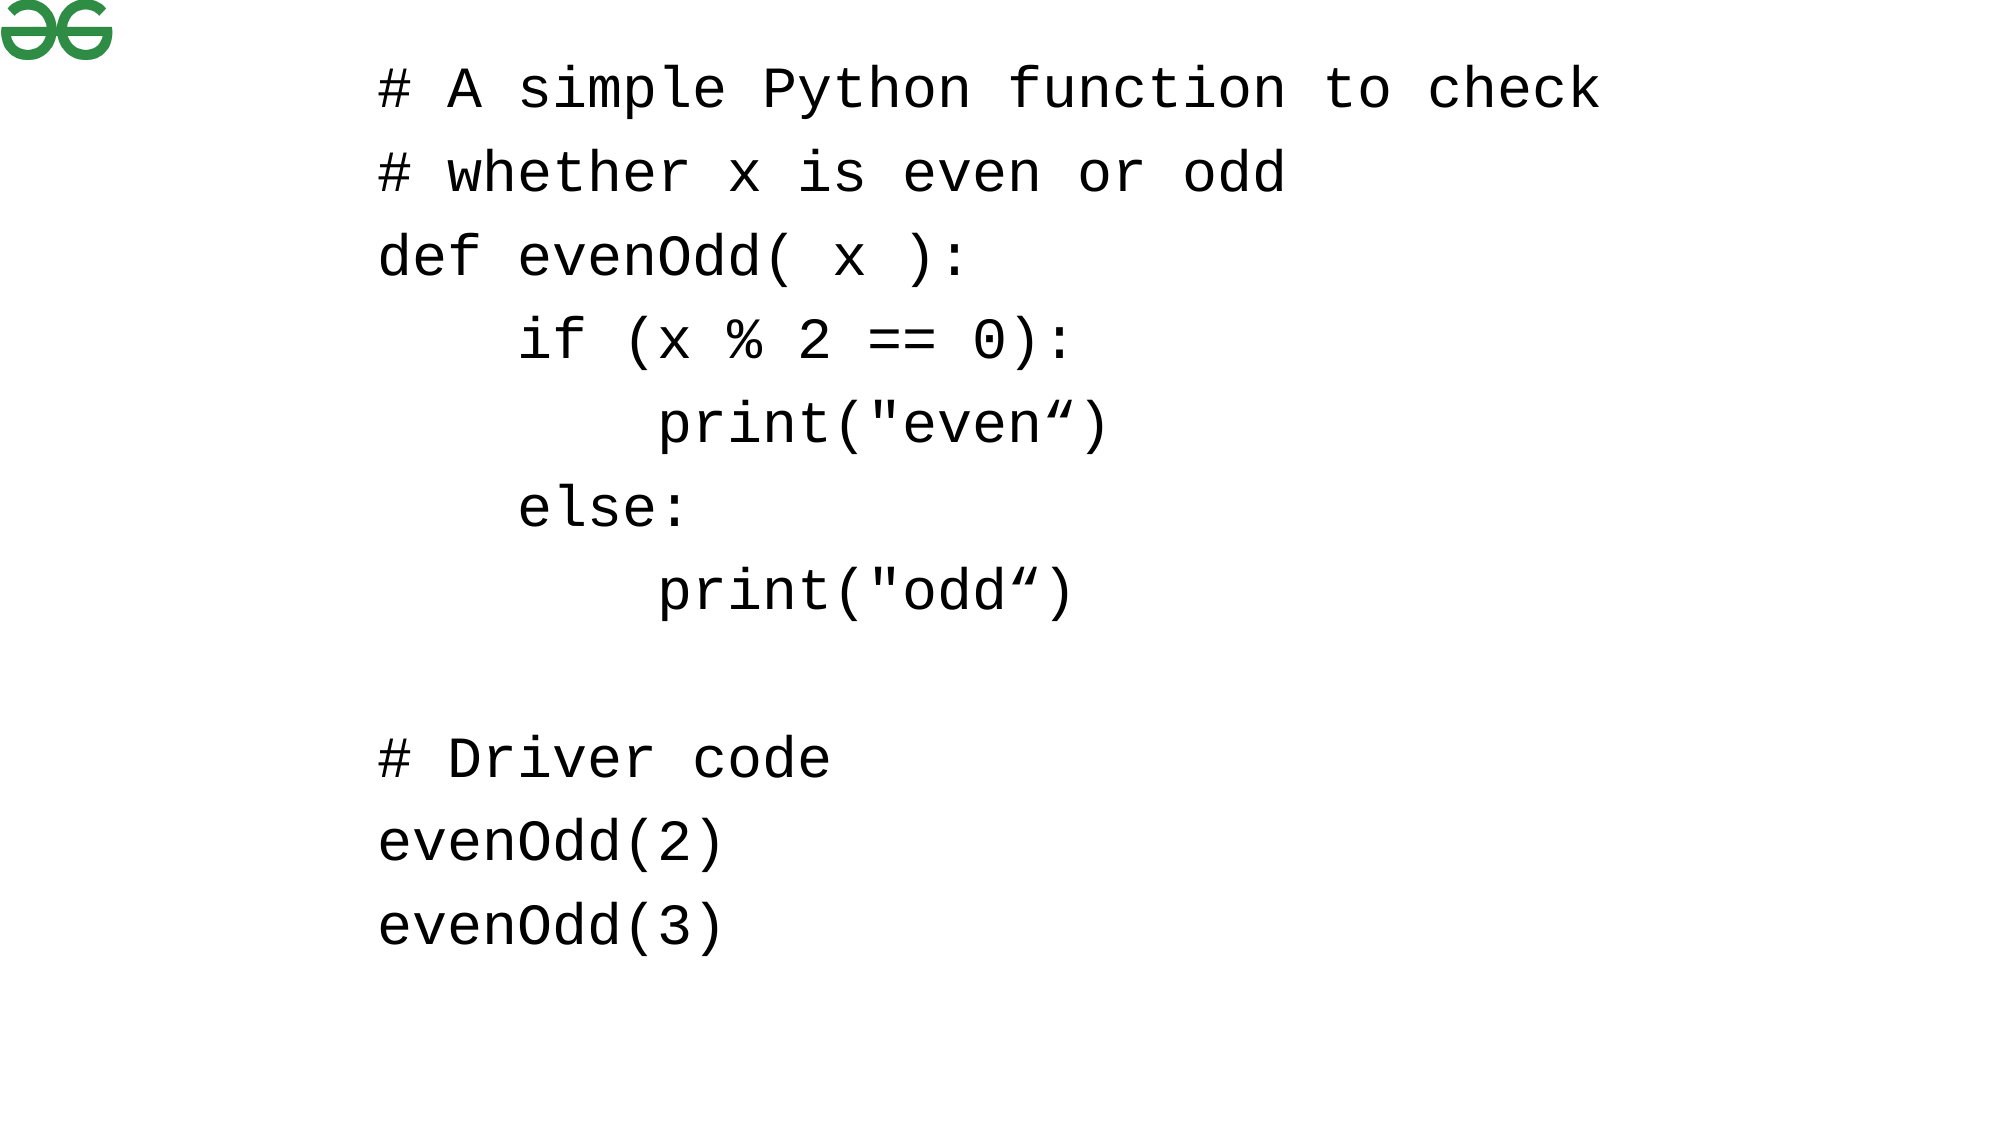

# A simple Python function to check
# whether x is even or odd
def evenOdd( x ):
    if (x % 2 == 0):
        print("even“)
    else:
        print("odd“)

# Driver code
evenOdd(2)
evenOdd(3)